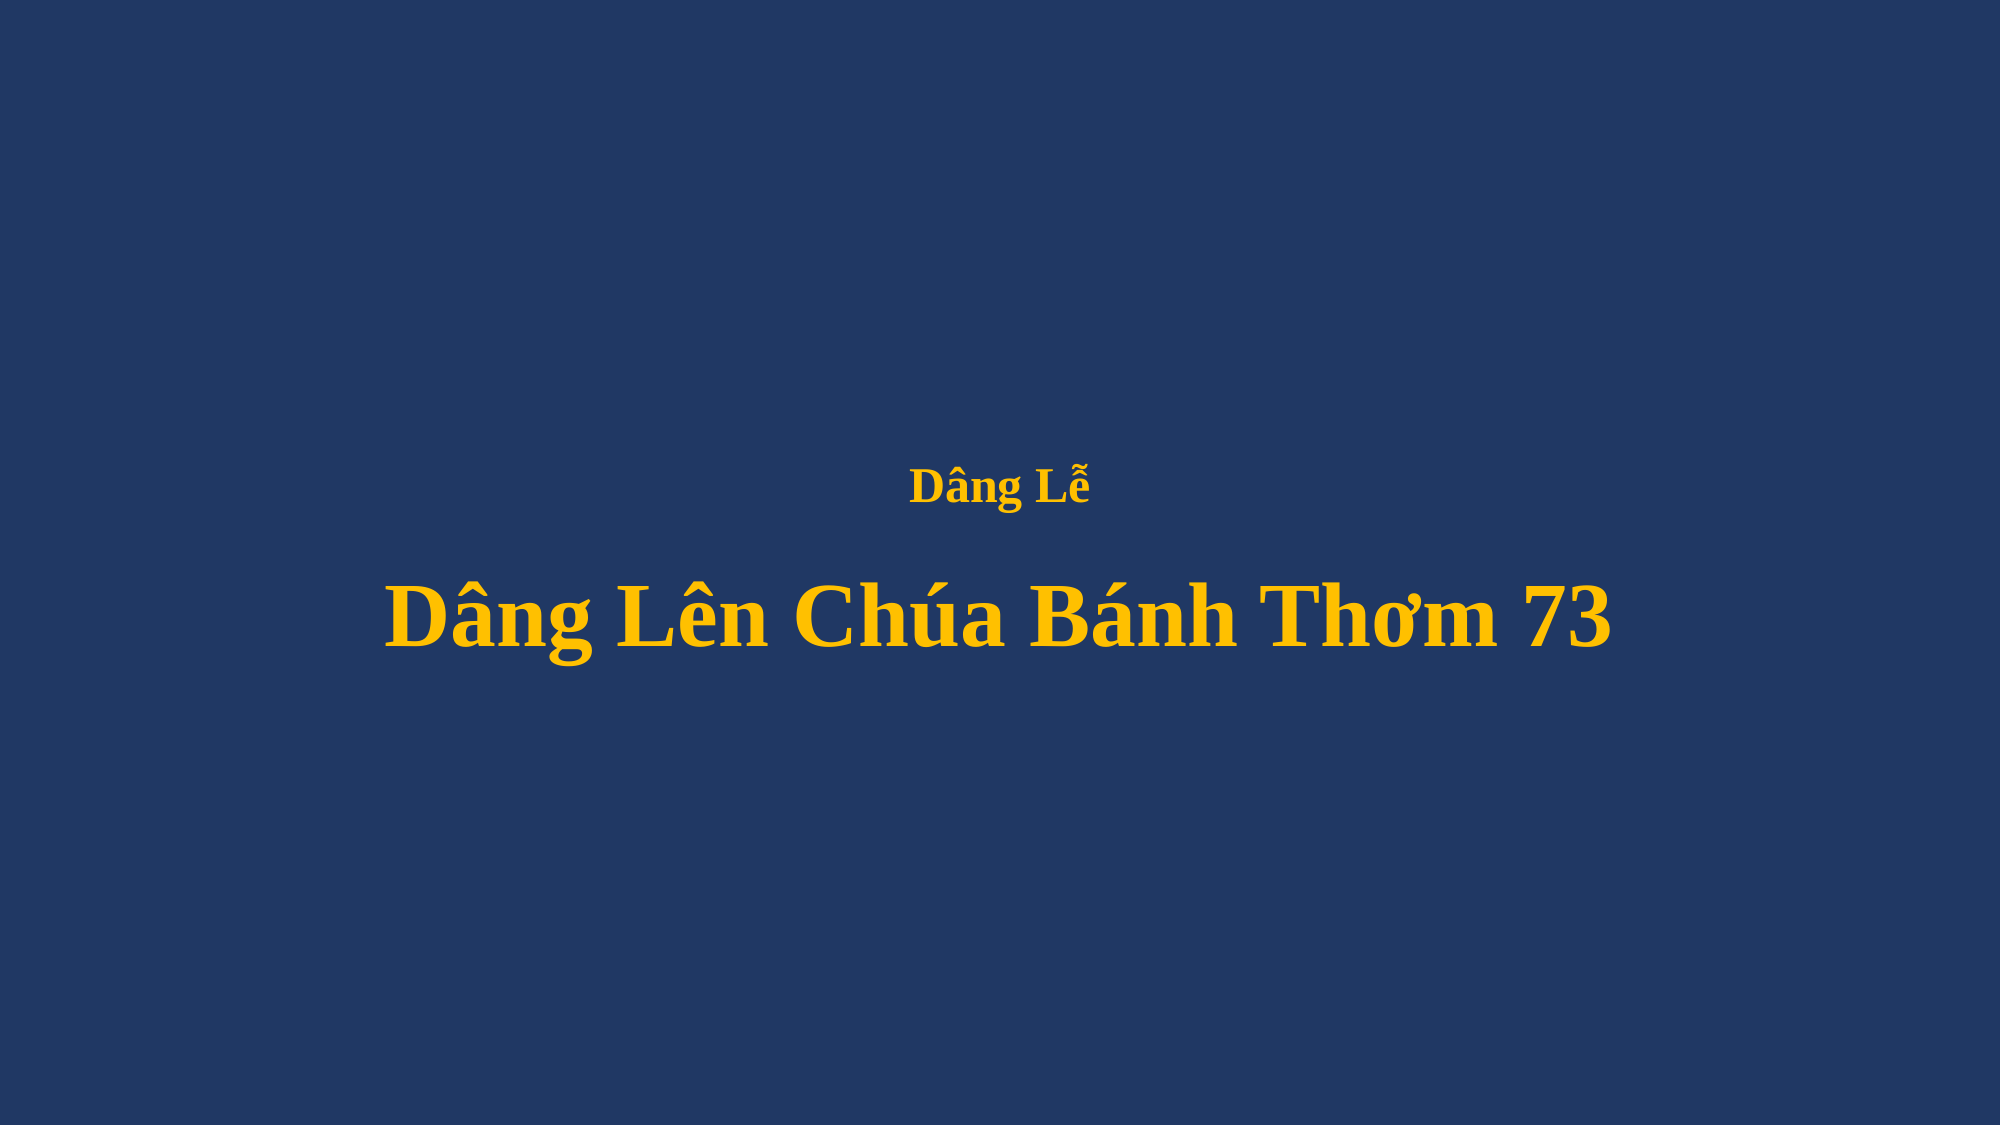

# Dâng Lễ Dâng Lên Chúa Bánh Thơm 73